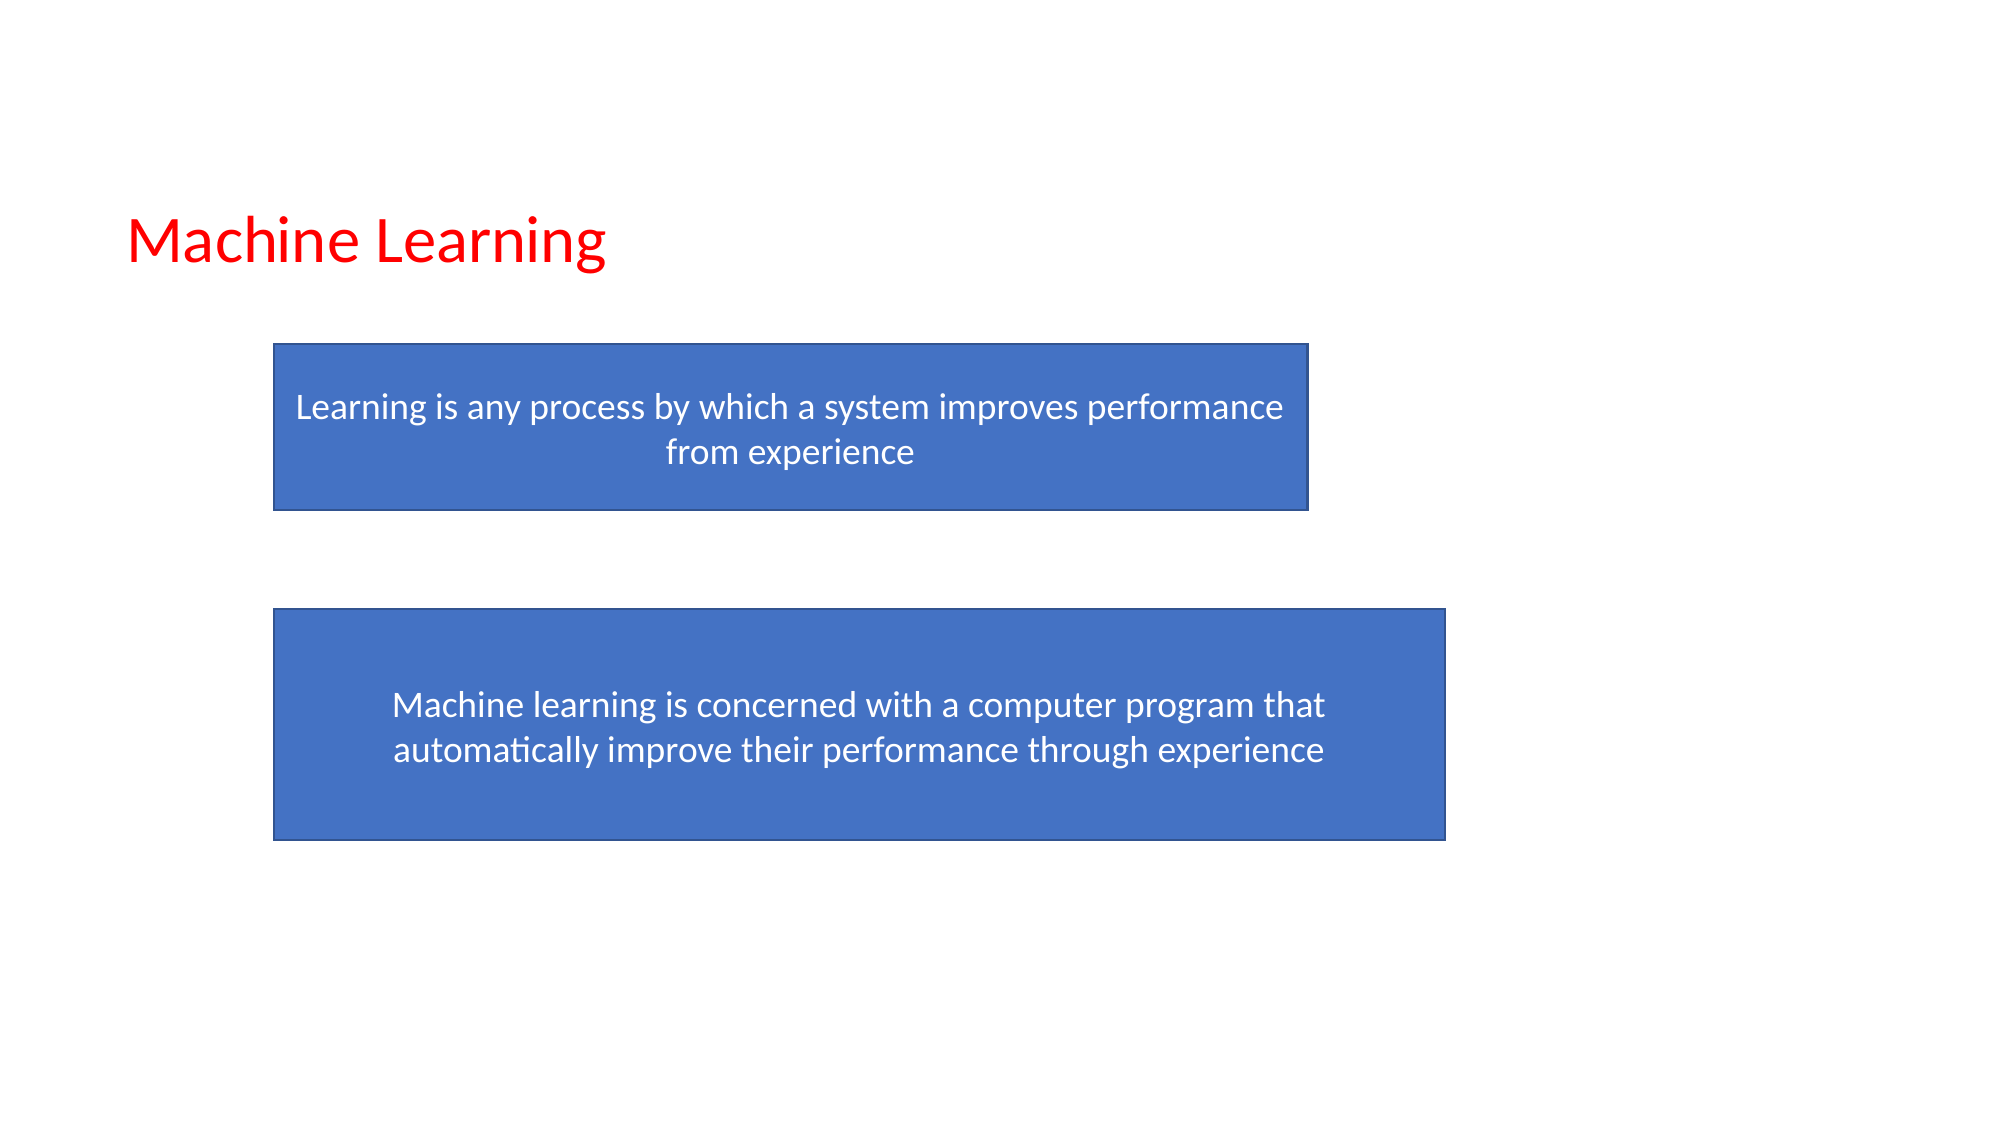

Machine Learning
Learning is any process by which a system improves performance from experience
Machine learning is concerned with a computer program that automatically improve their performance through experience